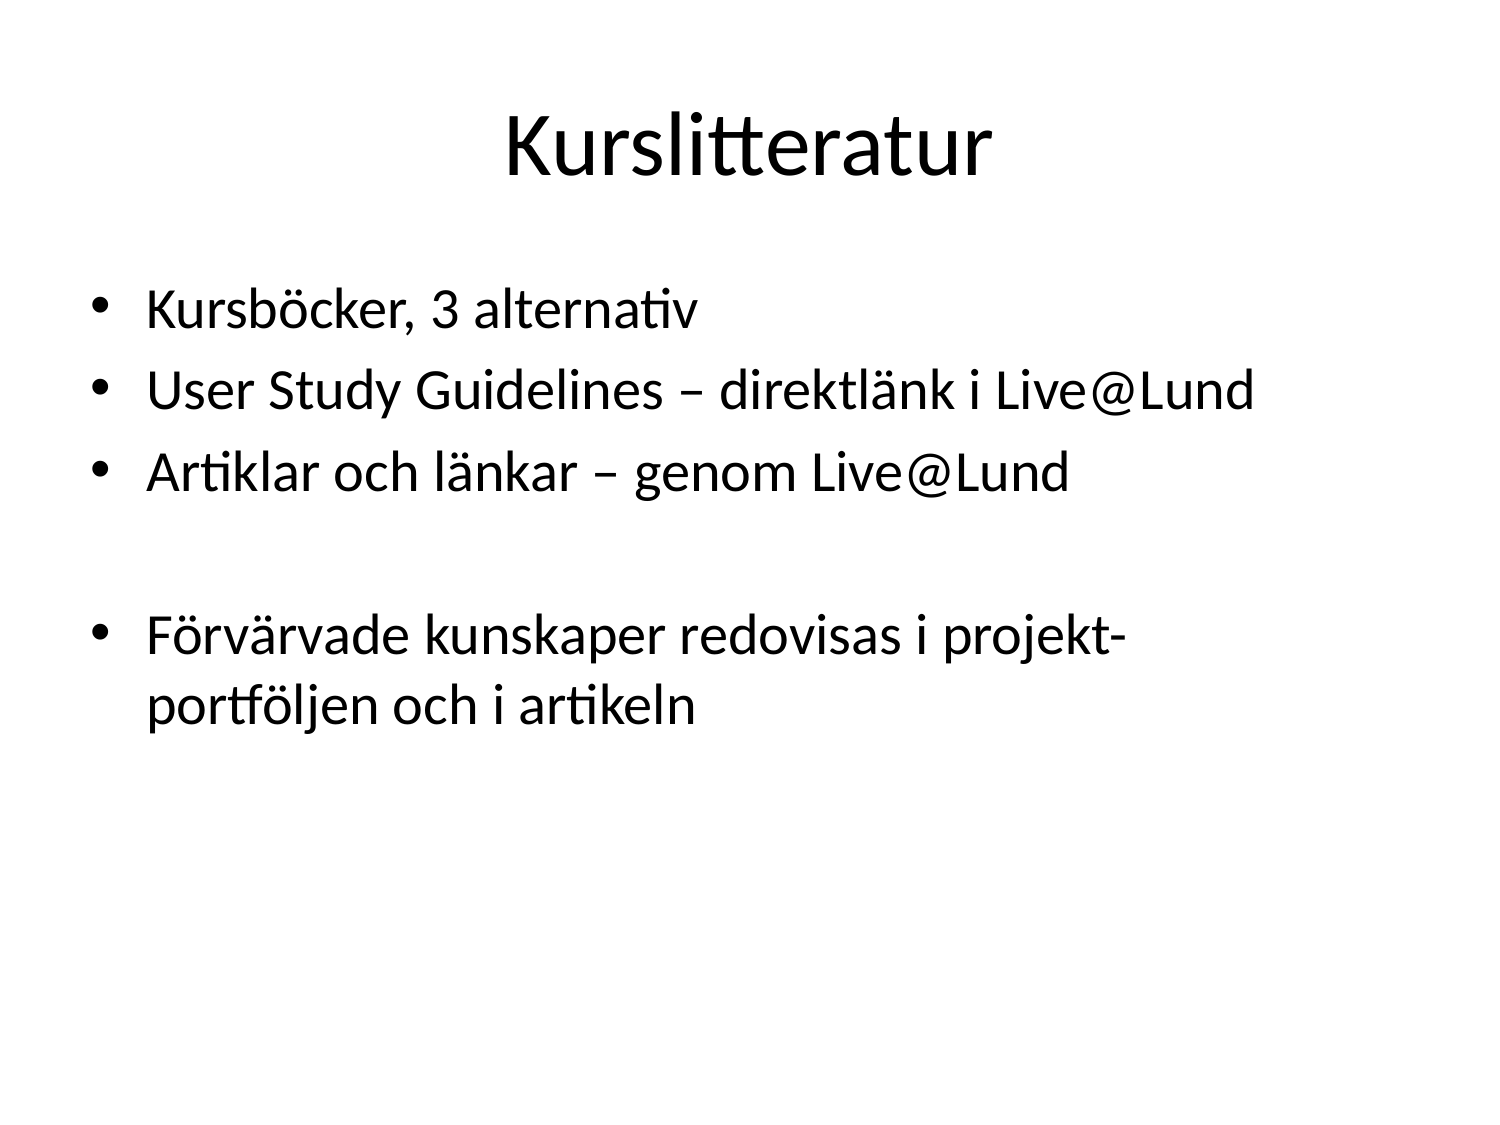

# Kurslitteratur
Kursböcker, 3 alternativ
User Study Guidelines – direktlänk i Live@Lund
Artiklar och länkar – genom Live@Lund

Förvärvade kunskaper redovisas i projekt-portföljen och i artikeln